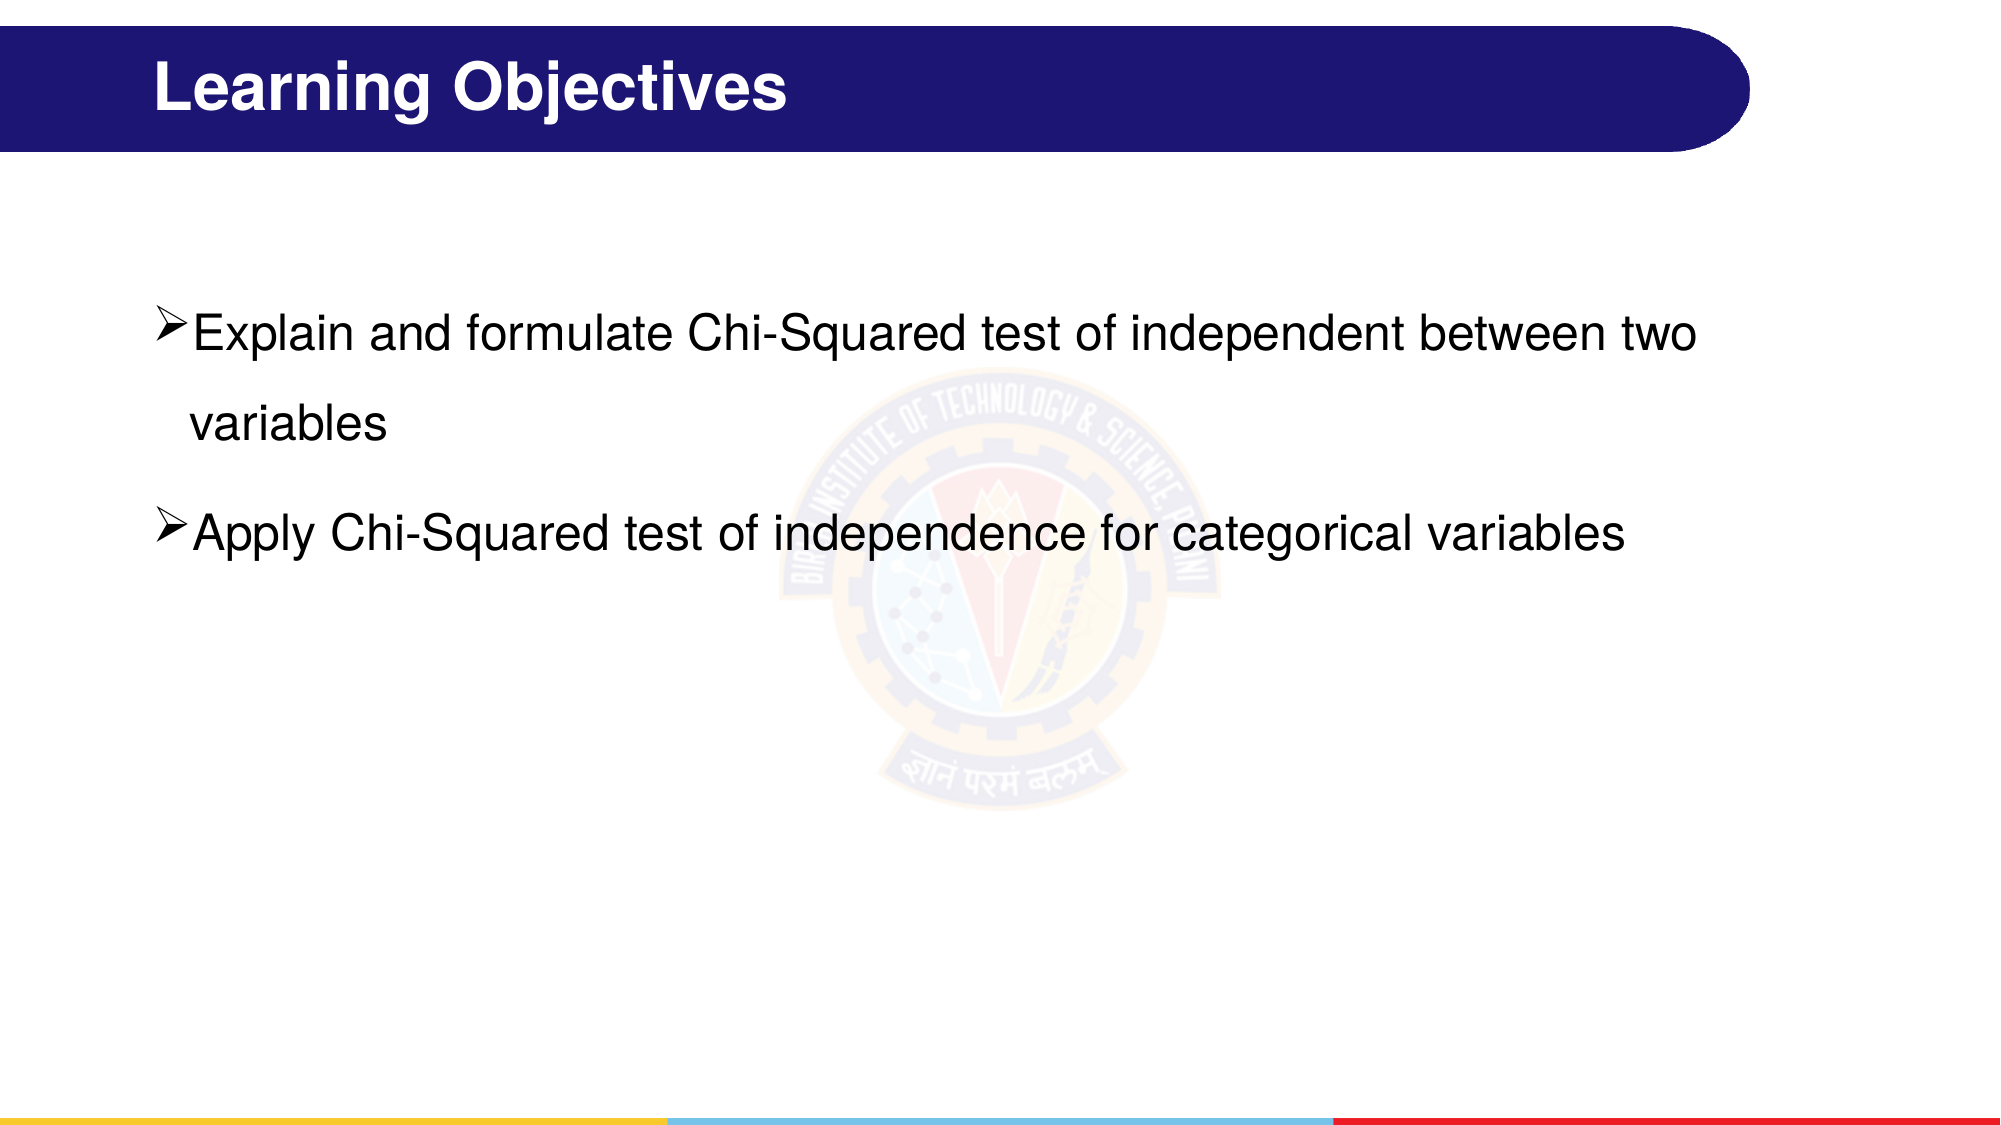

# Learning Objectives
Explain and formulate Chi-Squared test of independent between two variables
Apply Chi-Squared test of independence for categorical variables